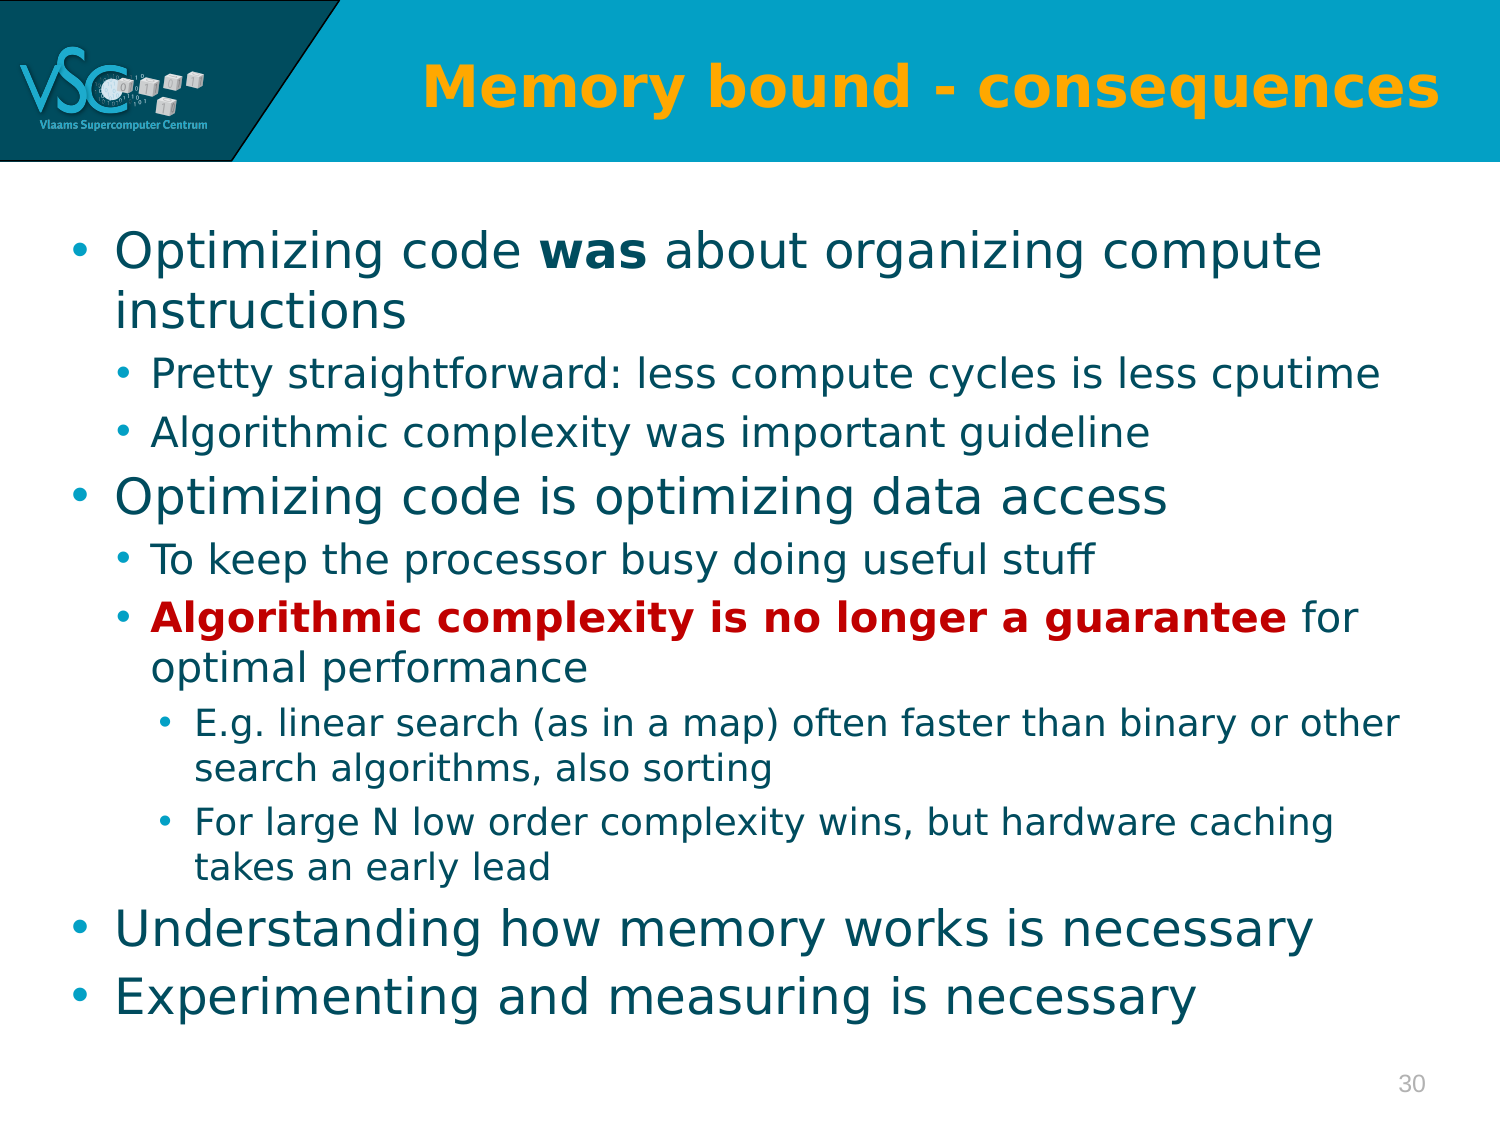

# Memory bound - consequences
Optimizing code was about organizing compute instructions
Pretty straightforward: less compute cycles is less cputime
Algorithmic complexity was important guideline
Optimizing code is optimizing data access
To keep the processor busy doing useful stuff
Algorithmic complexity is no longer a guarantee for optimal performance
E.g. linear search (as in a map) often faster than binary or other search algorithms, also sorting
For large N low order complexity wins, but hardware caching takes an early lead
Understanding how memory works is necessary
Experimenting and measuring is necessary
30